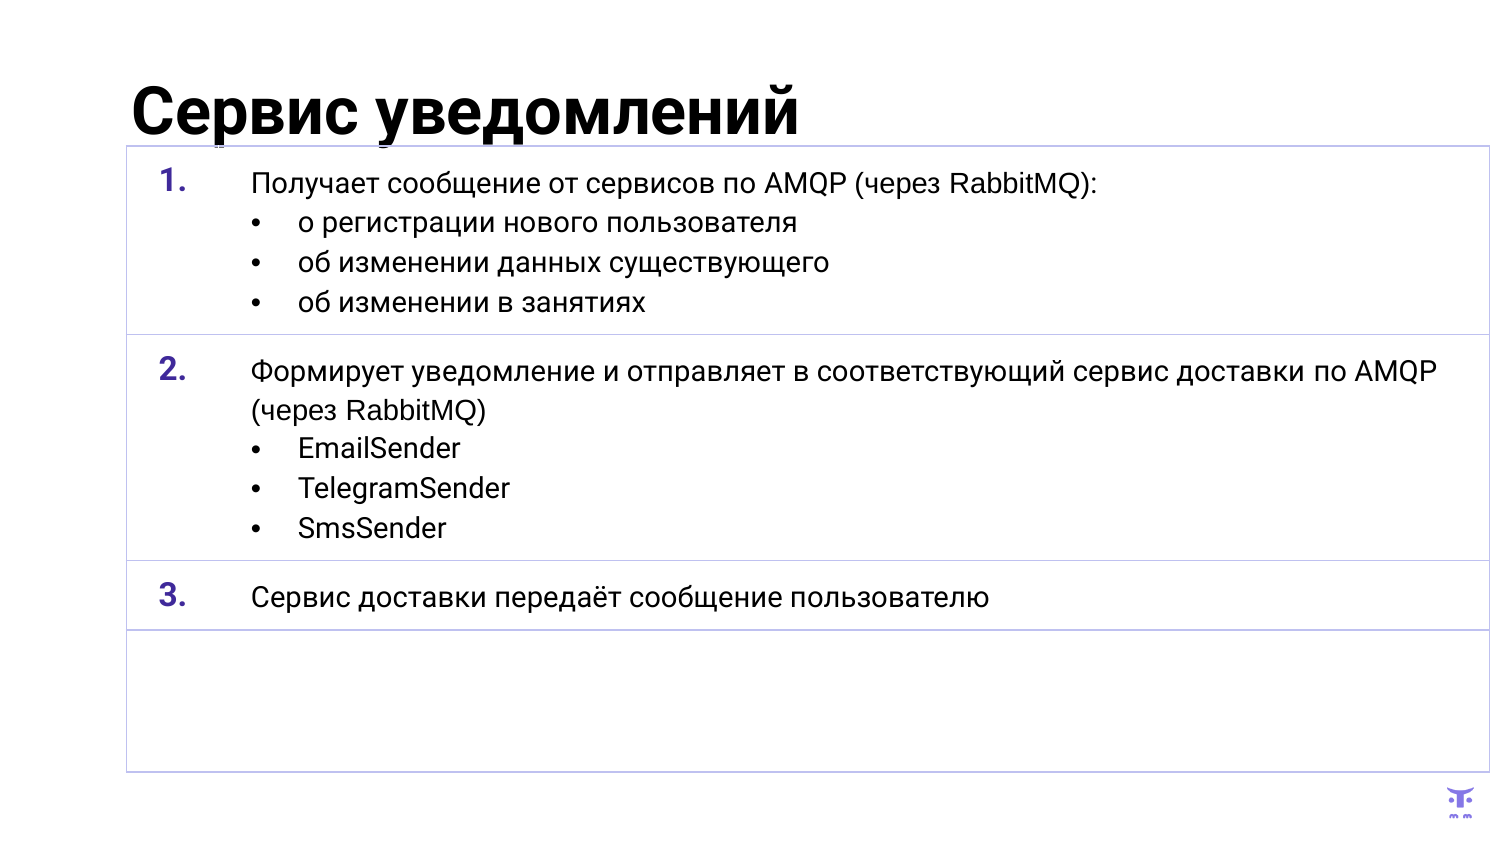

Сервис уведомлений
| 1. | Получает сообщение от сервисов по AMQP (через RabbitMQ): о регистрации нового пользователя об изменении данных существующего об изменении в занятиях |
| --- | --- |
| 2. | Формирует уведомление и отправляет в соответствующий сервис доставки по AMQP (через RabbitMQ) EmailSender TelegramSender SmsSender |
| 3. | Cервис доставки передаёт сообщение пользователю |
|  |  |